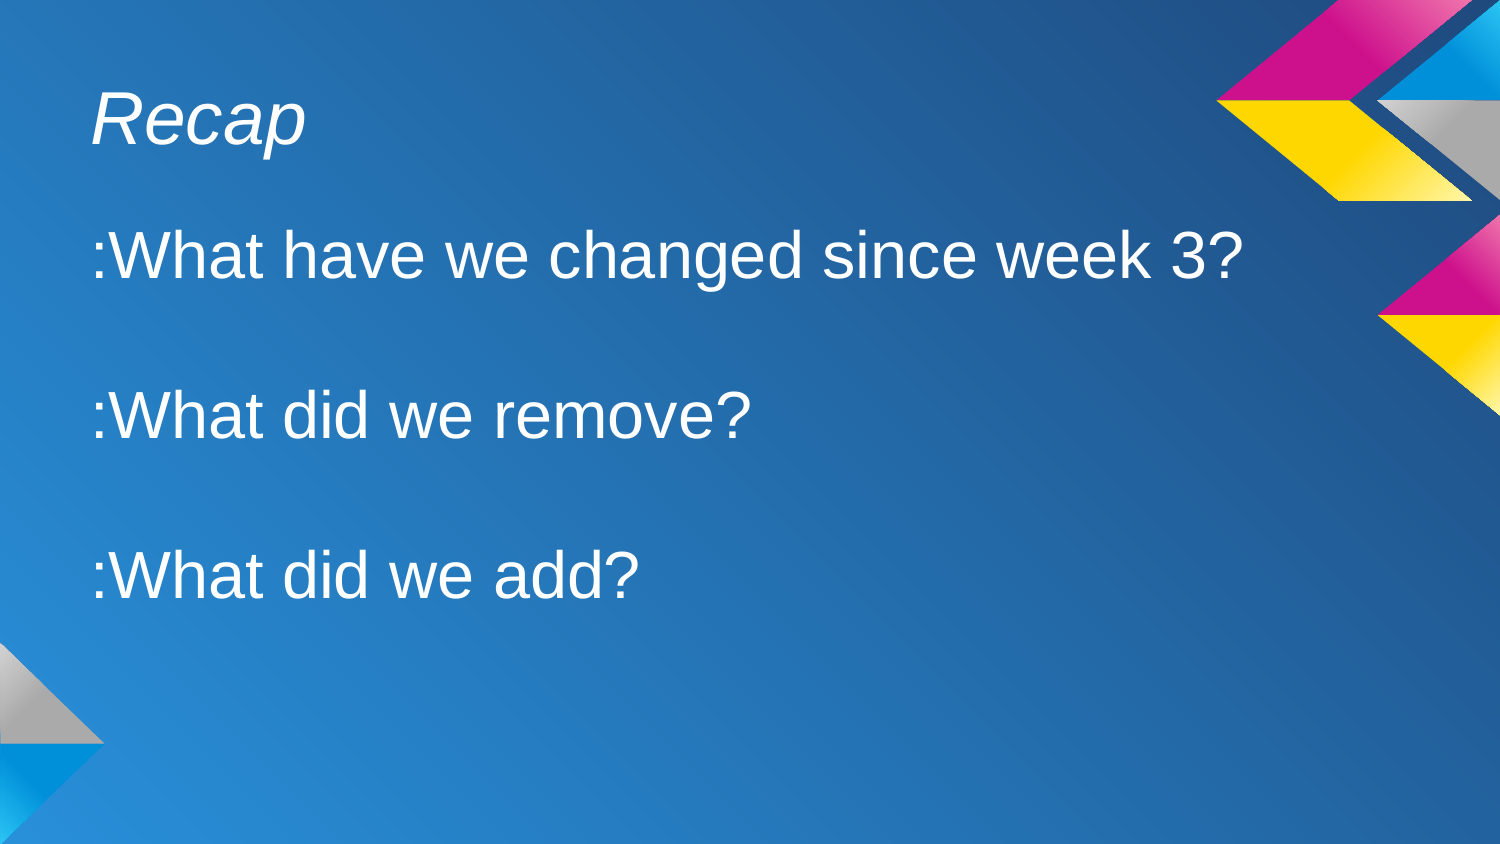

# Recap
:What have we changed since week 3?

:What did we remove?

:What did we add?